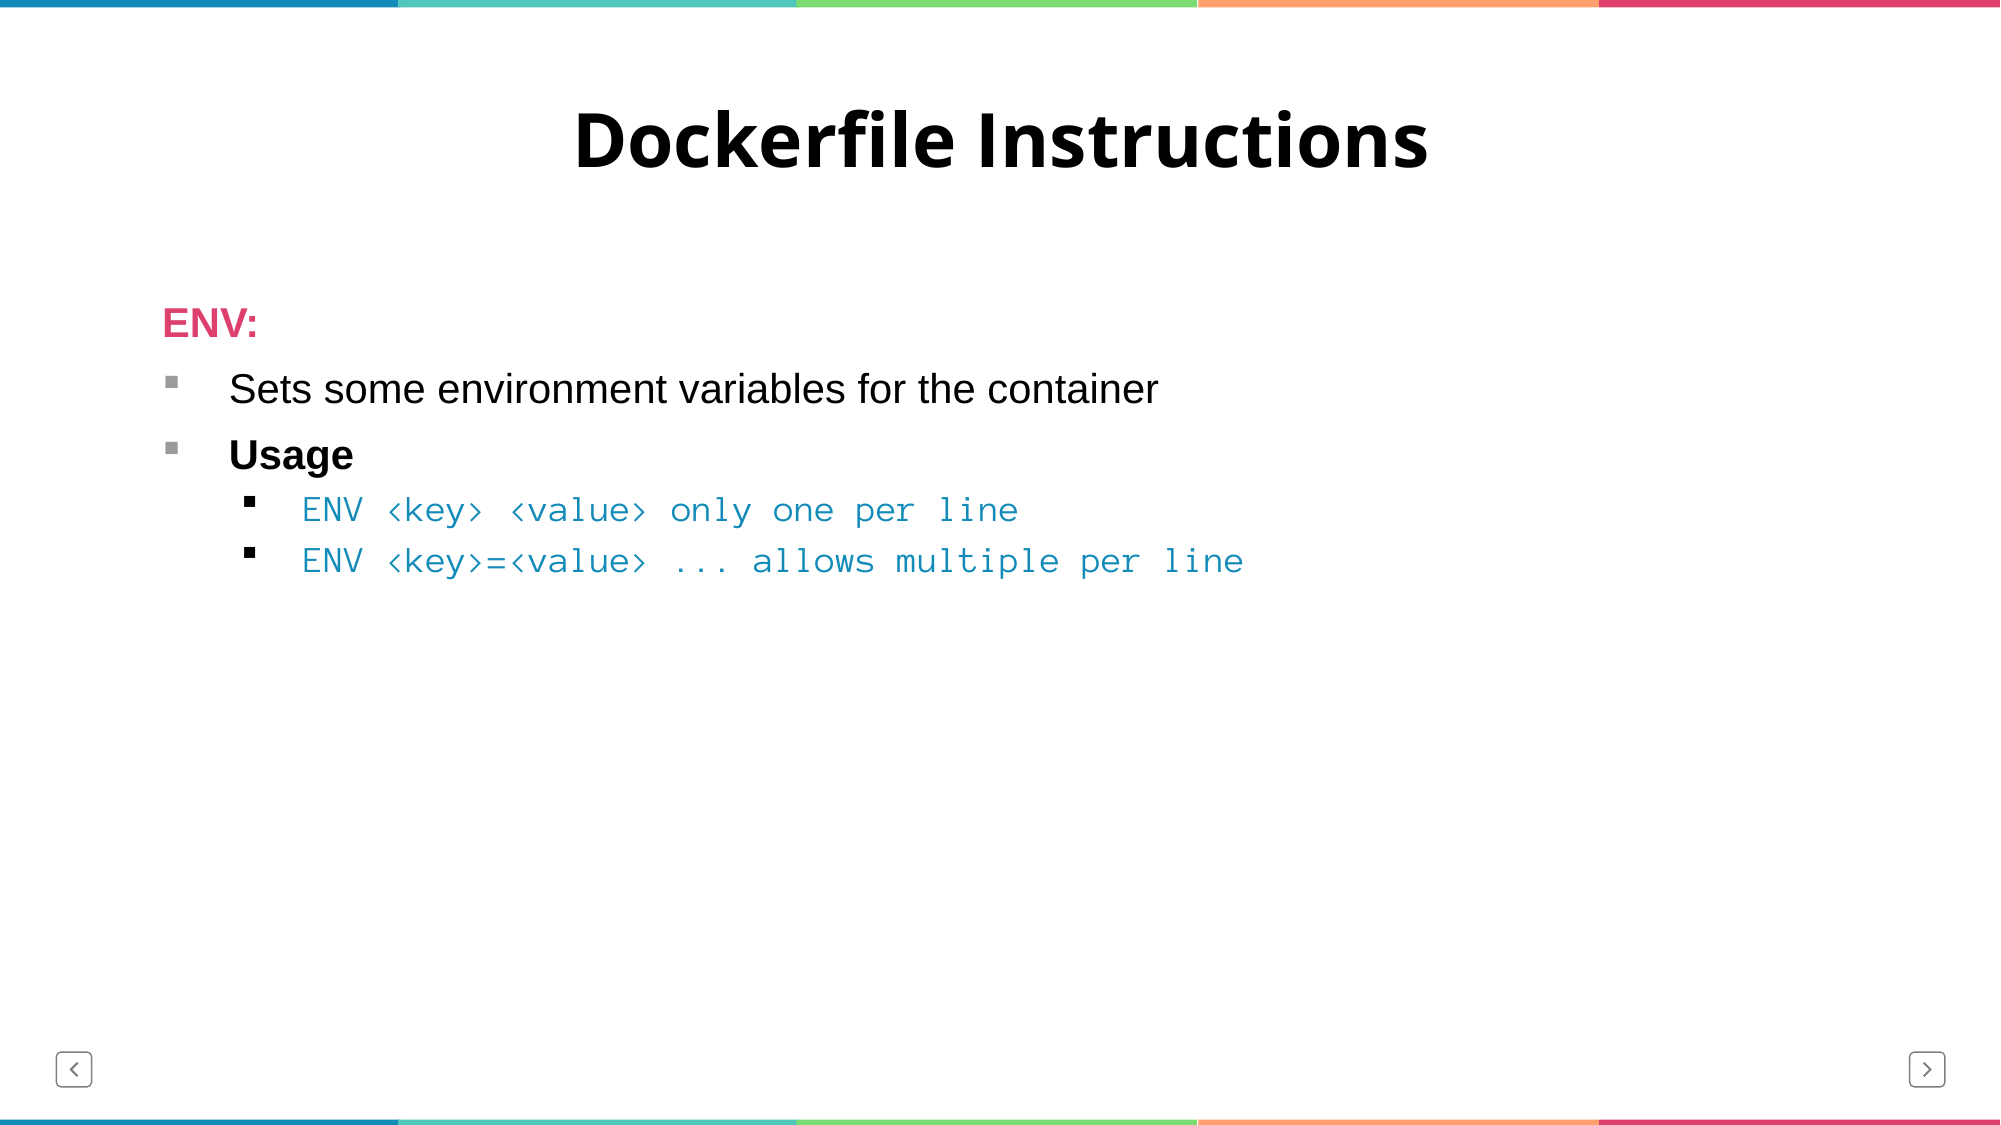

# Dockerfile Instructions

ENV:
Sets some environment variables for the container
Usage
ENV <key> <value> only one per line
ENV <key>=<value> ... allows multiple per line